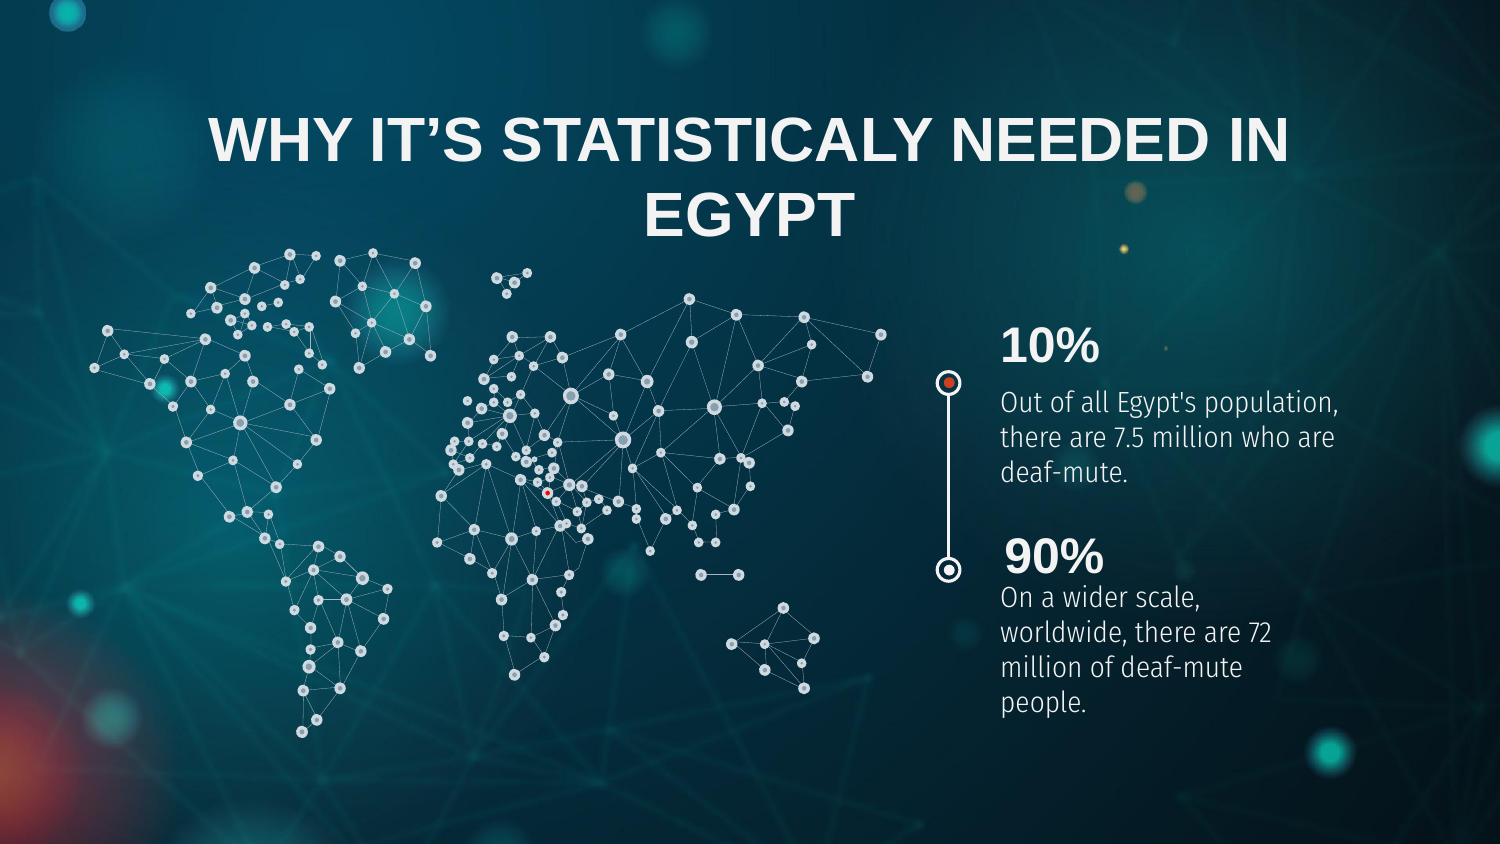

WHY IT’S STATISTICALY NEEDED IN EGYPT

# 10%
Out of all Egypt's population, there are 7.5 million who are deaf-mute.

90%

On a wider scale, worldwide, there are 72 million of deaf-mute people.